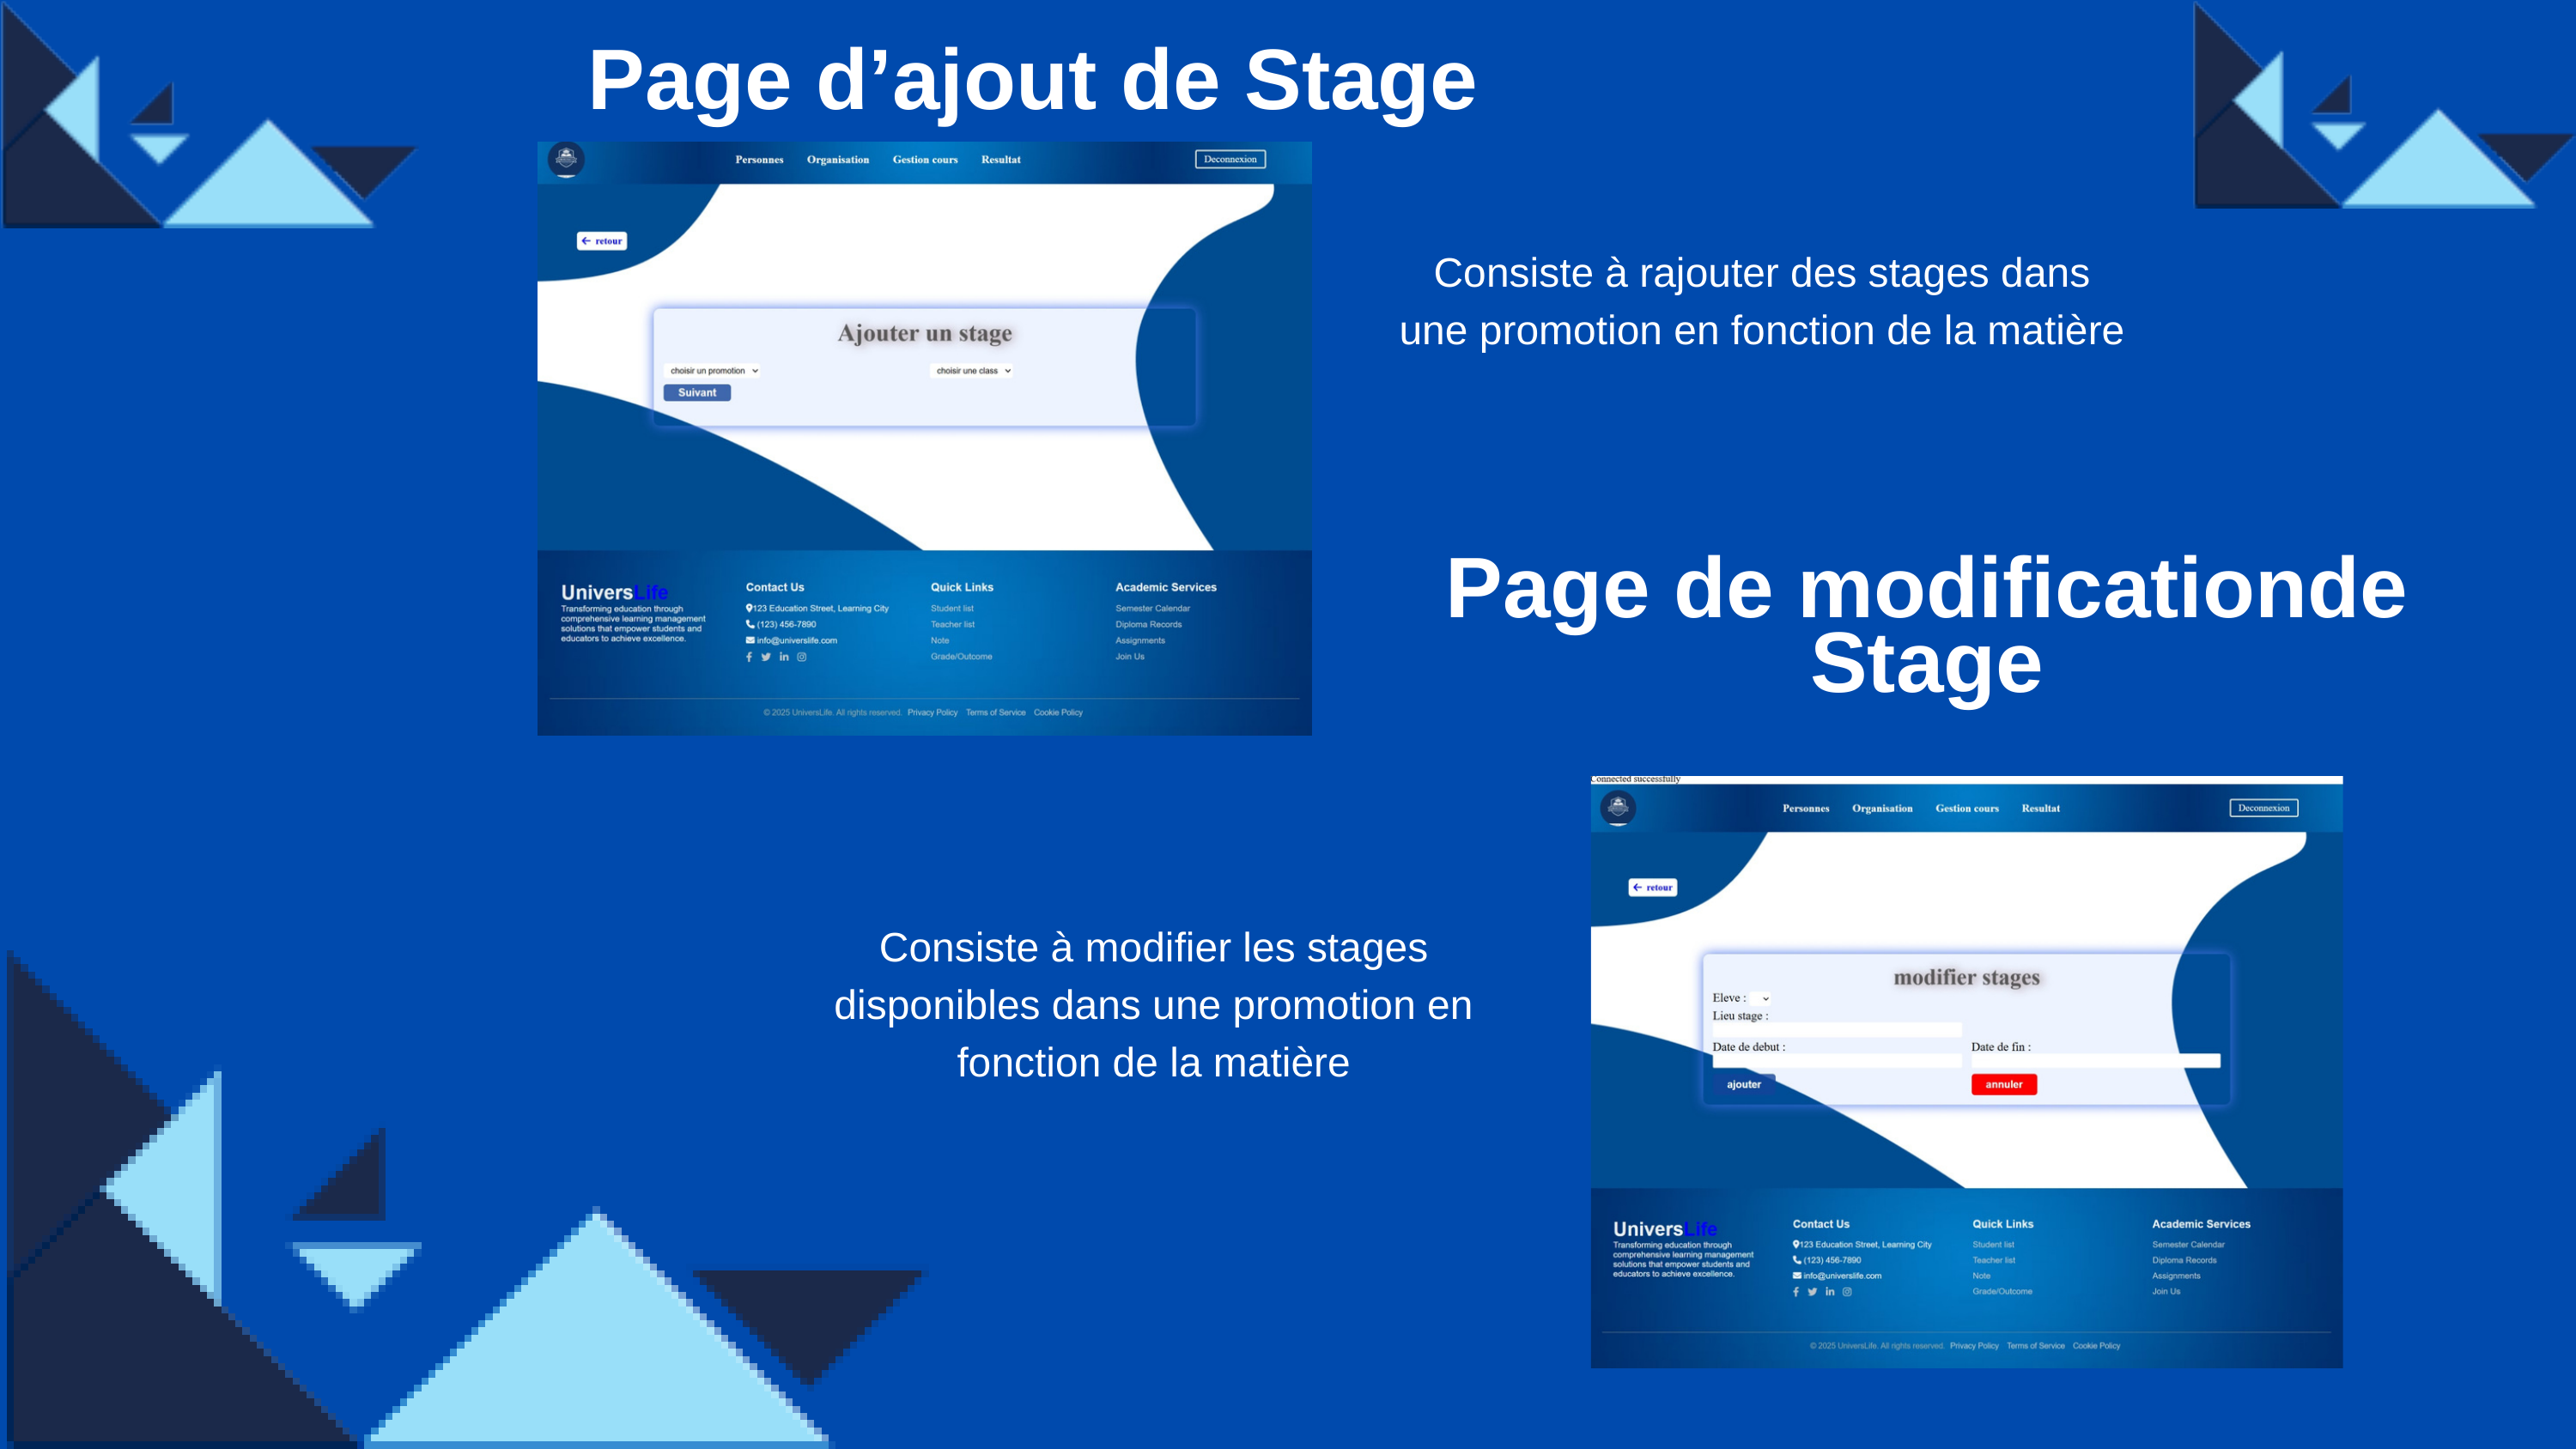

Page d’ajout de Stage

Consiste à rajouter des stages dans une promotion en fonction de la matière
Page de modificationde Stage

Consiste à modifier les stages disponibles dans une promotion en fonction de la matière